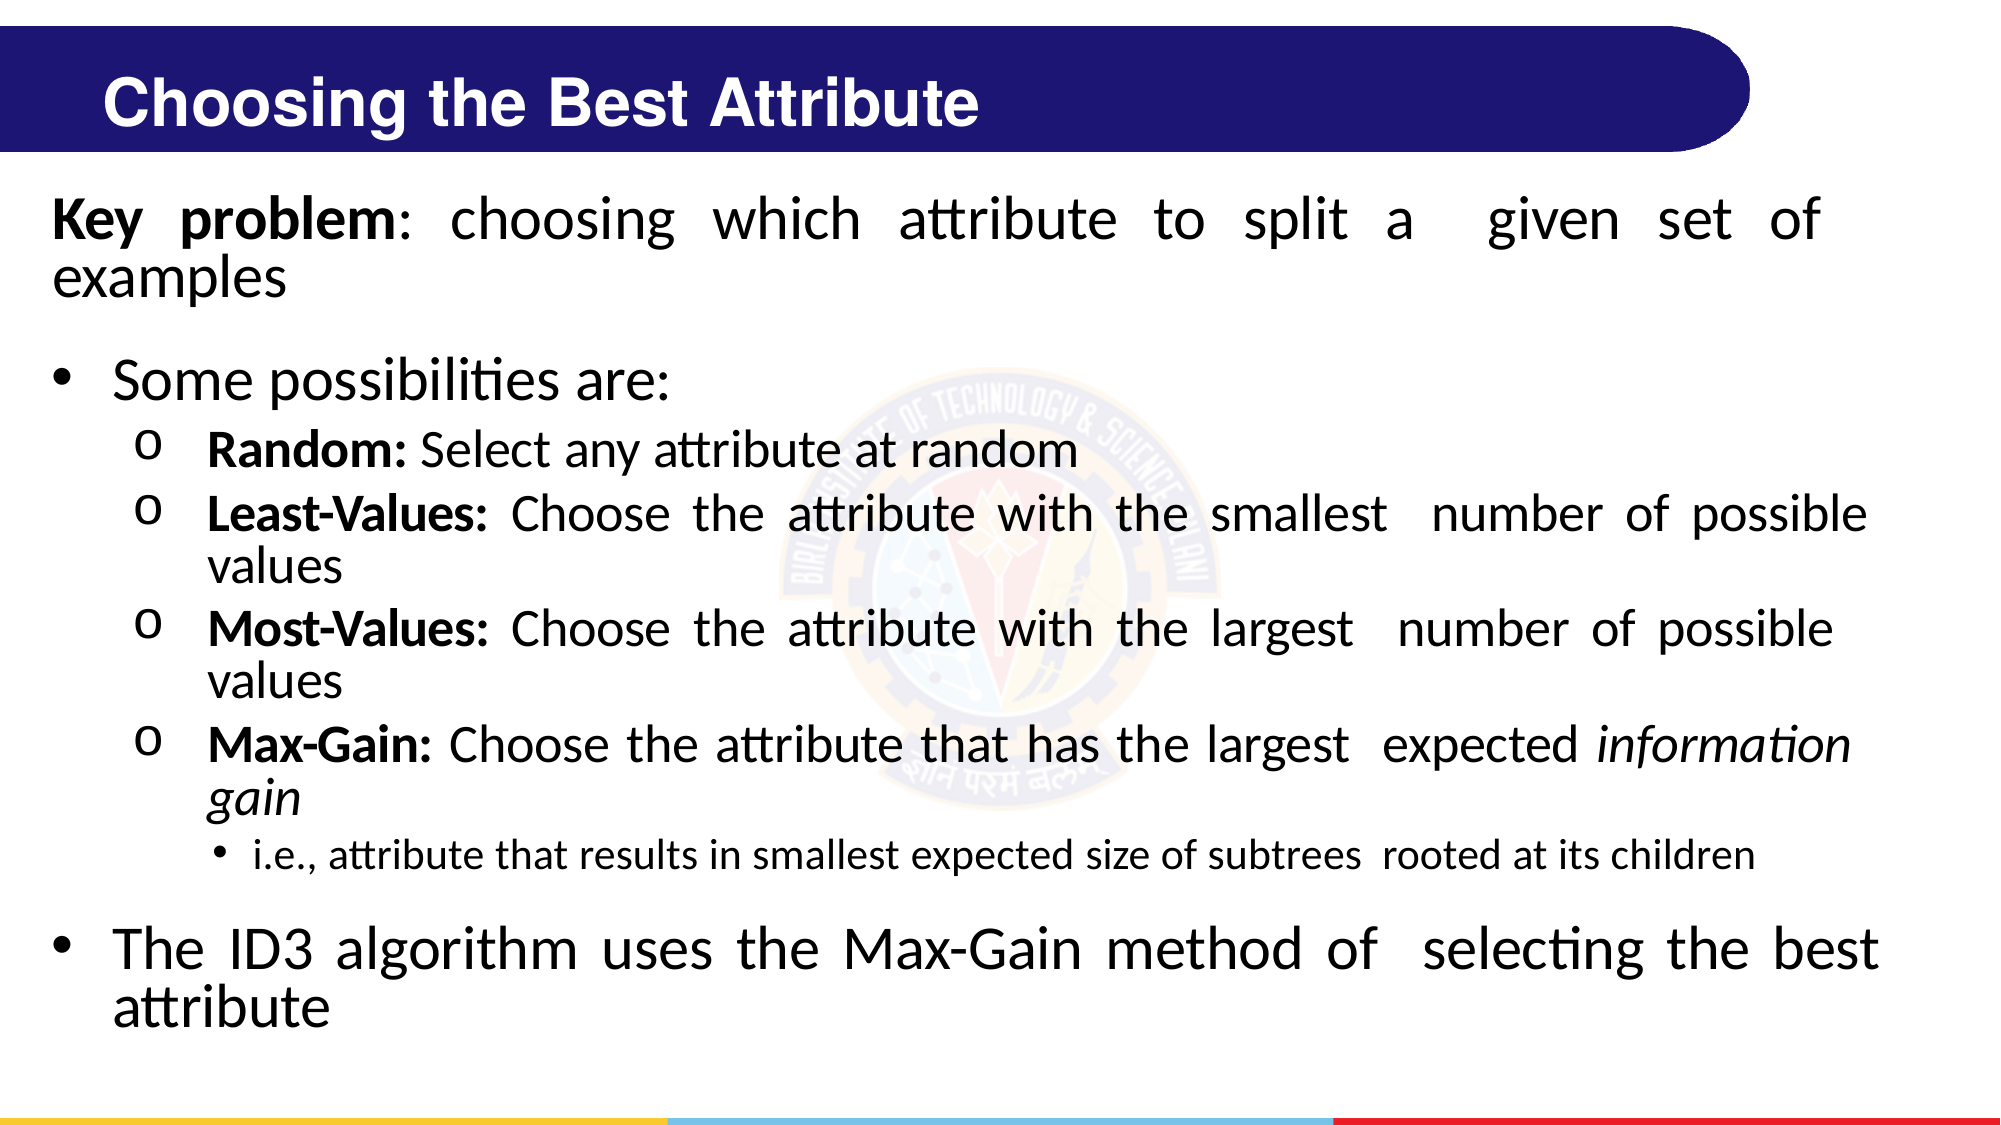

Choosing the Best Attribute
Key problem: choosing which attribute to split a  given set of examples
Some possibilities are:
Random: Select any attribute at random
Least-Values: Choose the attribute with the smallest  number of possible values
Most-Values: Choose the attribute with the largest  number of possible values
Max-Gain: Choose the attribute that has the largest  expected information gain
i.e., attribute that results in smallest expected size of subtrees  rooted at its children
The ID3 algorithm uses the Max-Gain method of  selecting the best attribute